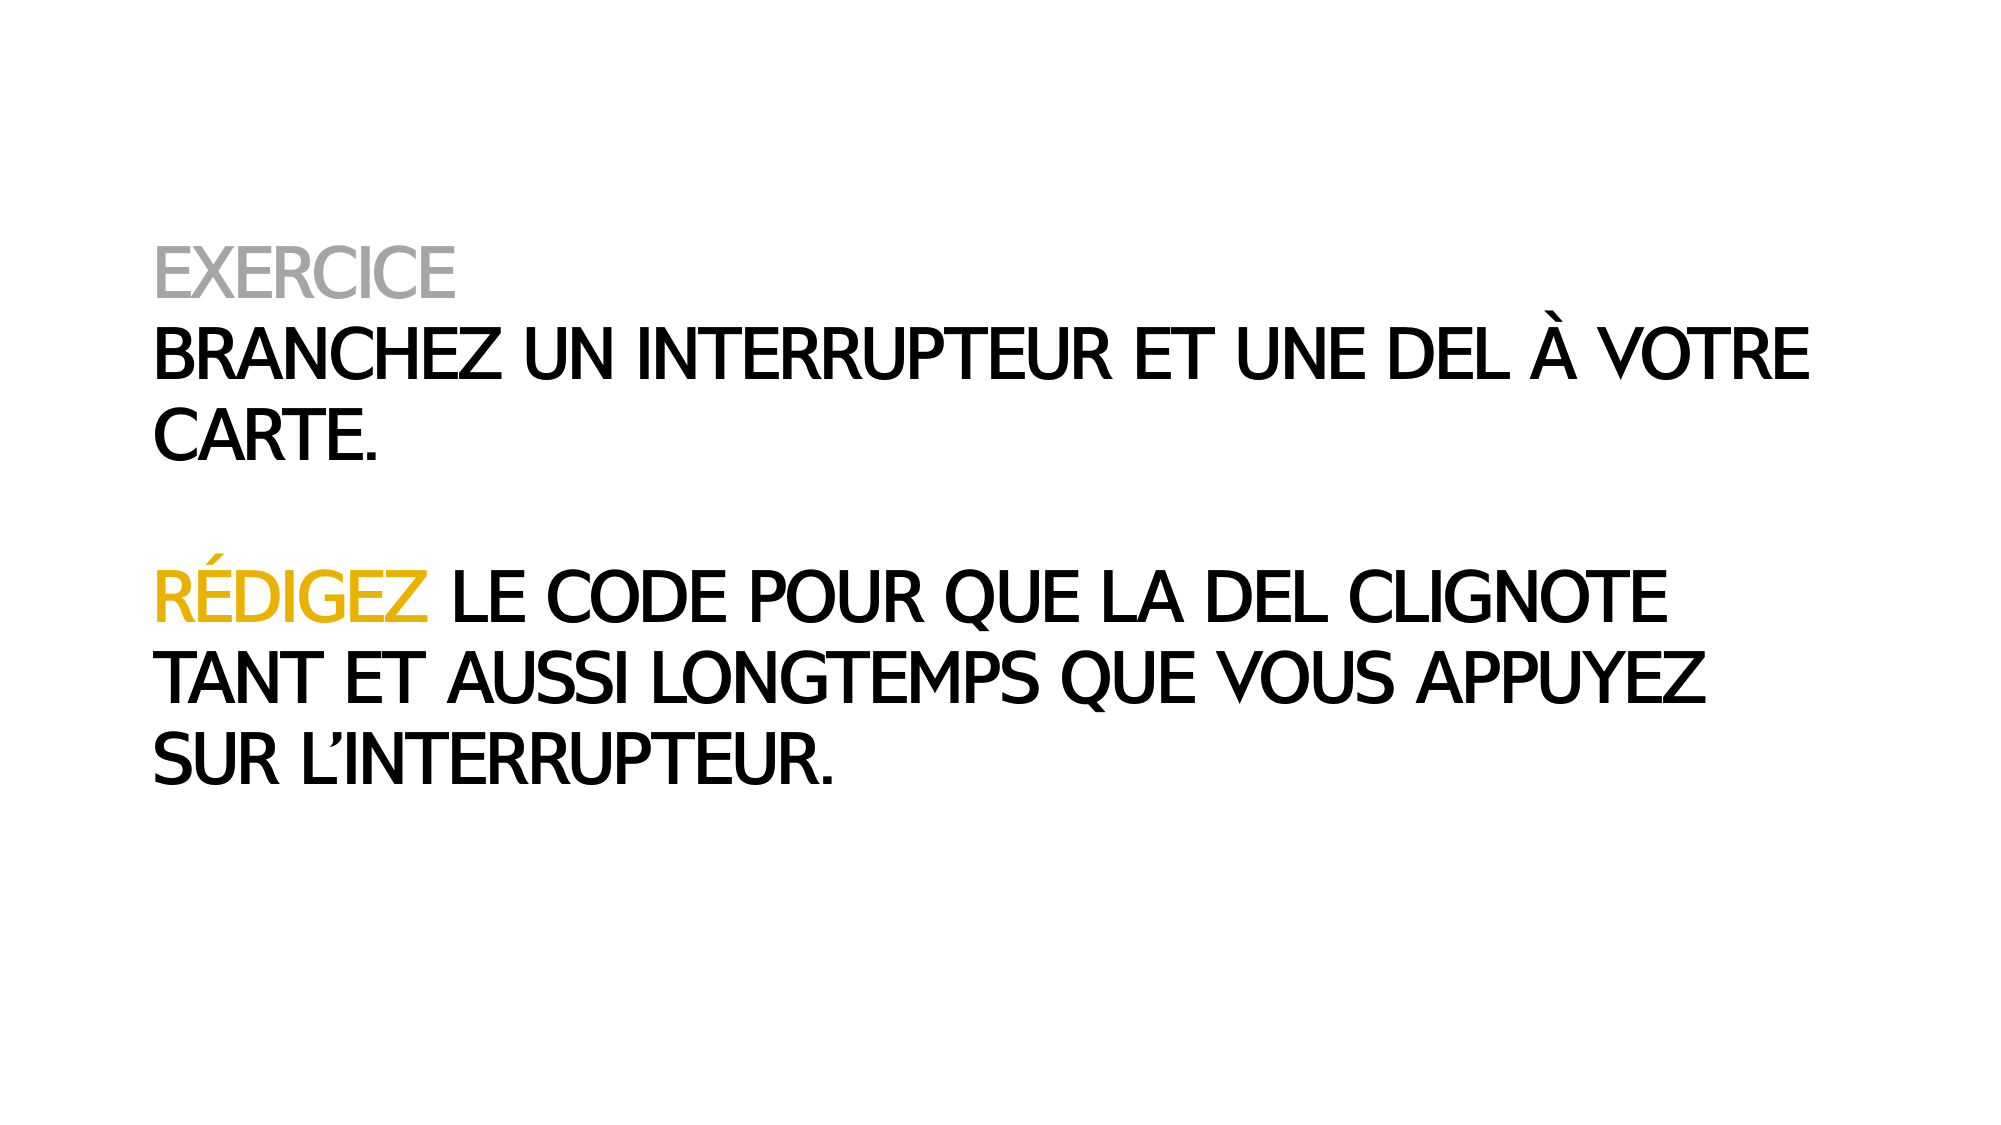

# EXERCICE BRANCHEZ UN INTERRUPTEUR ET UNE DEL À VOTRE CARTE. RÉDIGEZ LE CODE POUR QUE LA DEL CLIGNOTE  TANT ET AUSSI LONGTEMPS QUE VOUS APPUYEZ SUR L’INTERRUPTEUR.